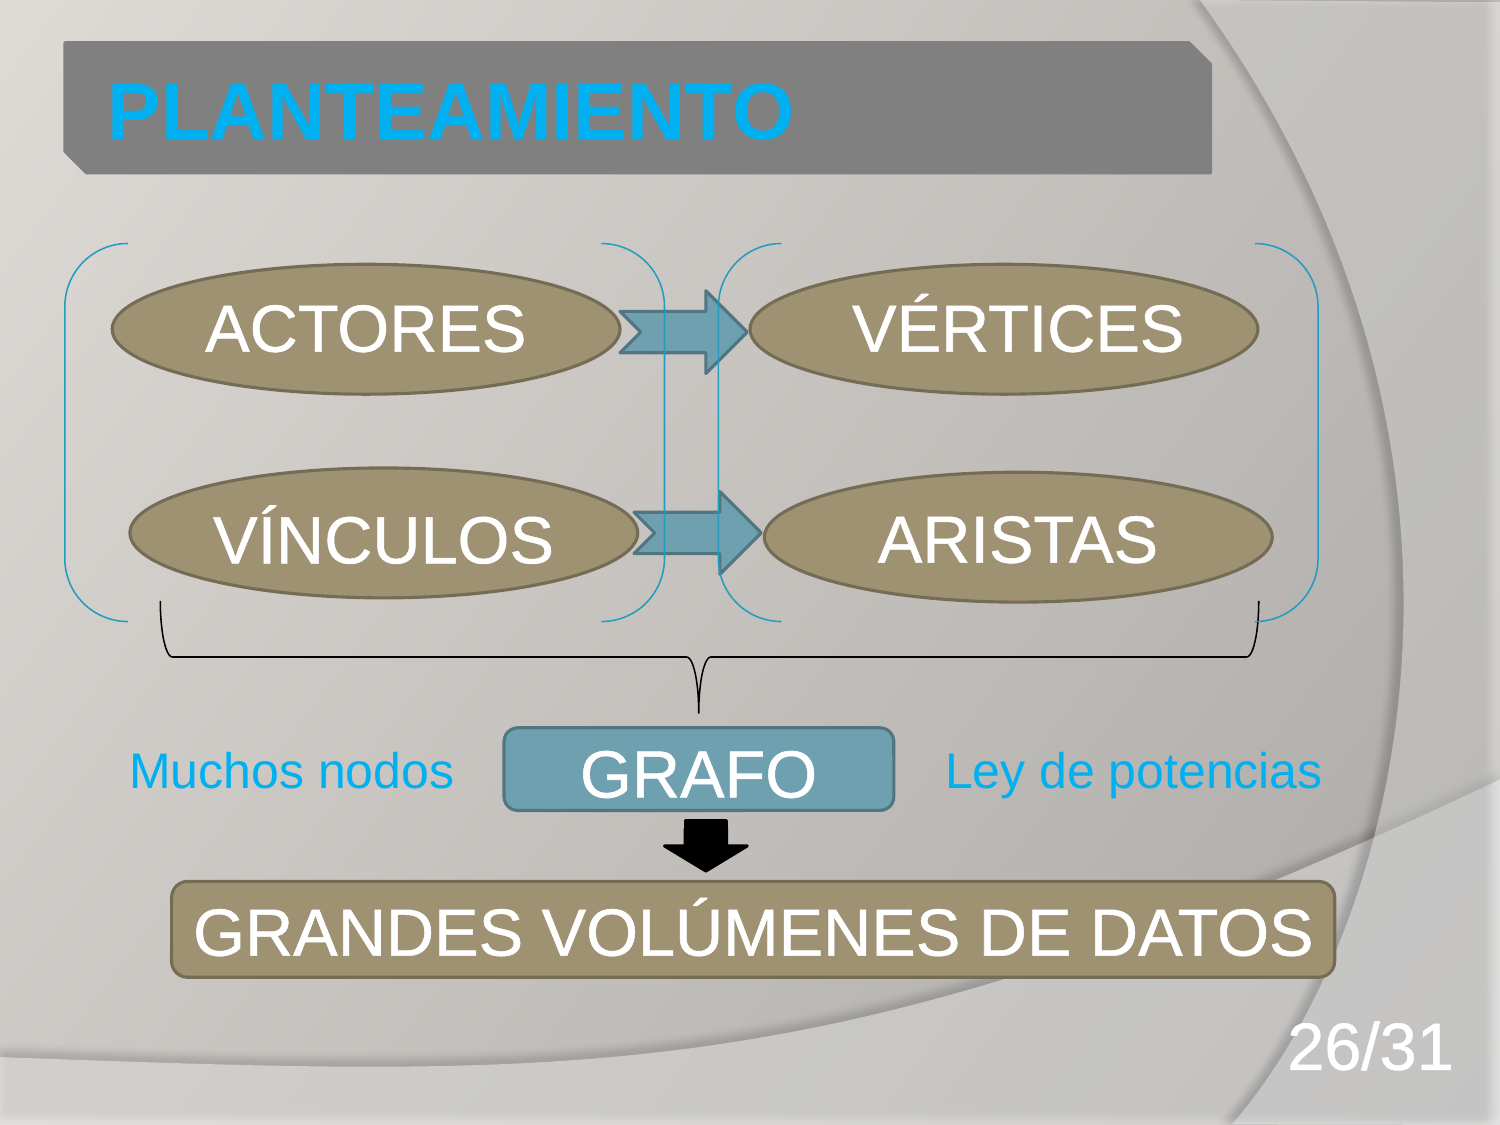

# PLANTEAMIENTO

ACTORES
VÉRTICES

ARISTAS
VÍNCULOS

GRAFO

Muchos nodos
Ley de potencias

GRANDES VOLÚMENES DE DATOS
26/31